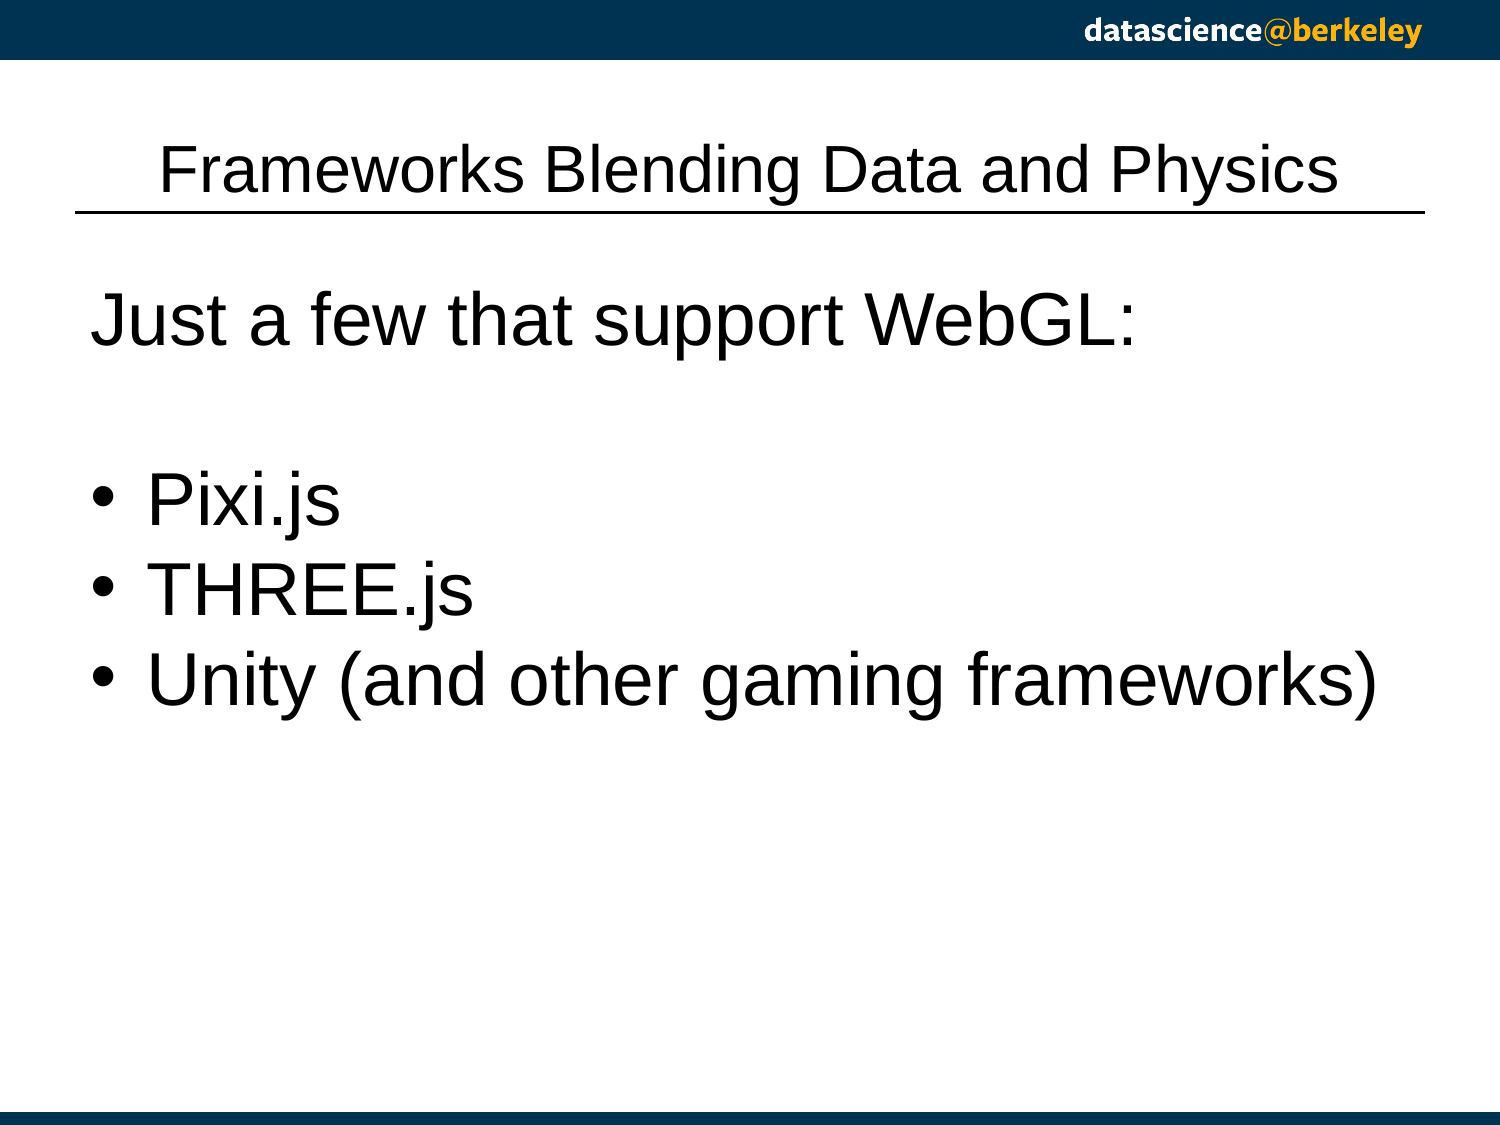

# Frameworks Blending Data and Physics
Just a few that support WebGL:

Pixi.js
THREE.js
Unity (and other gaming frameworks)